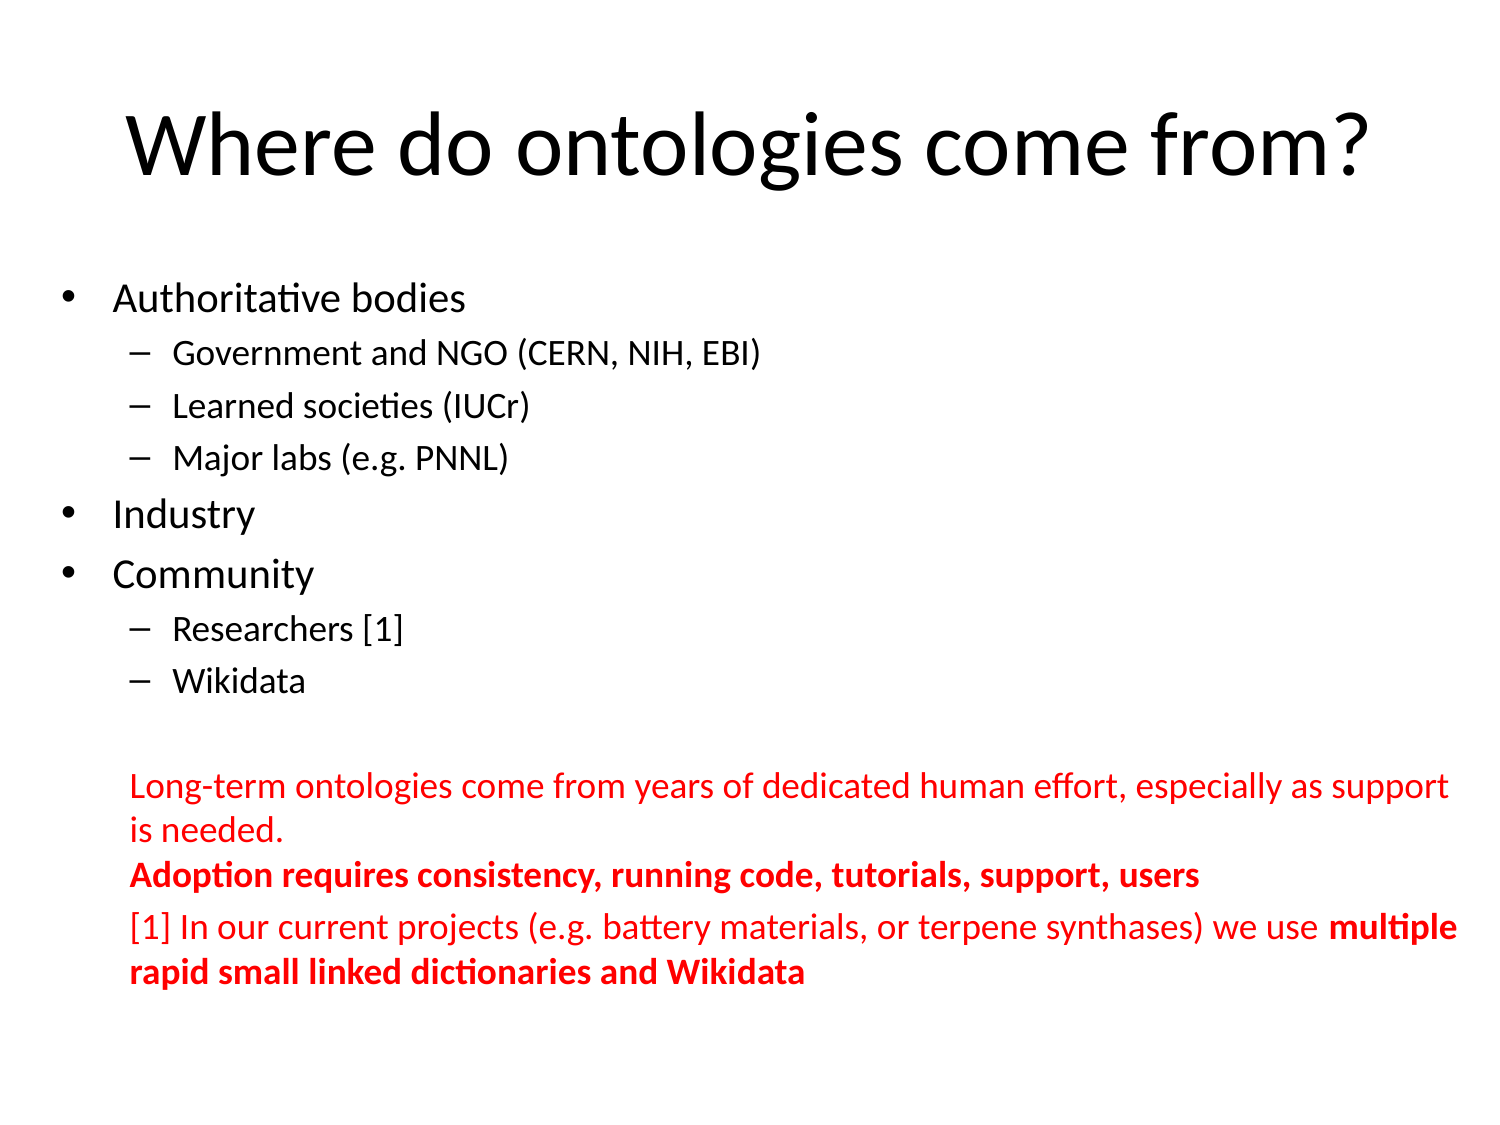

# Where do ontologies come from?
Authoritative bodies
Government and NGO (CERN, NIH, EBI)
Learned societies (IUCr)
Major labs (e.g. PNNL)
Industry
Community
Researchers [1]
Wikidata

Long-term ontologies come from years of dedicated human effort, especially as support is needed.
Adoption requires consistency, running code, tutorials, support, users
[1] In our current projects (e.g. battery materials, or terpene synthases) we use multiple rapid small linked dictionaries and Wikidata